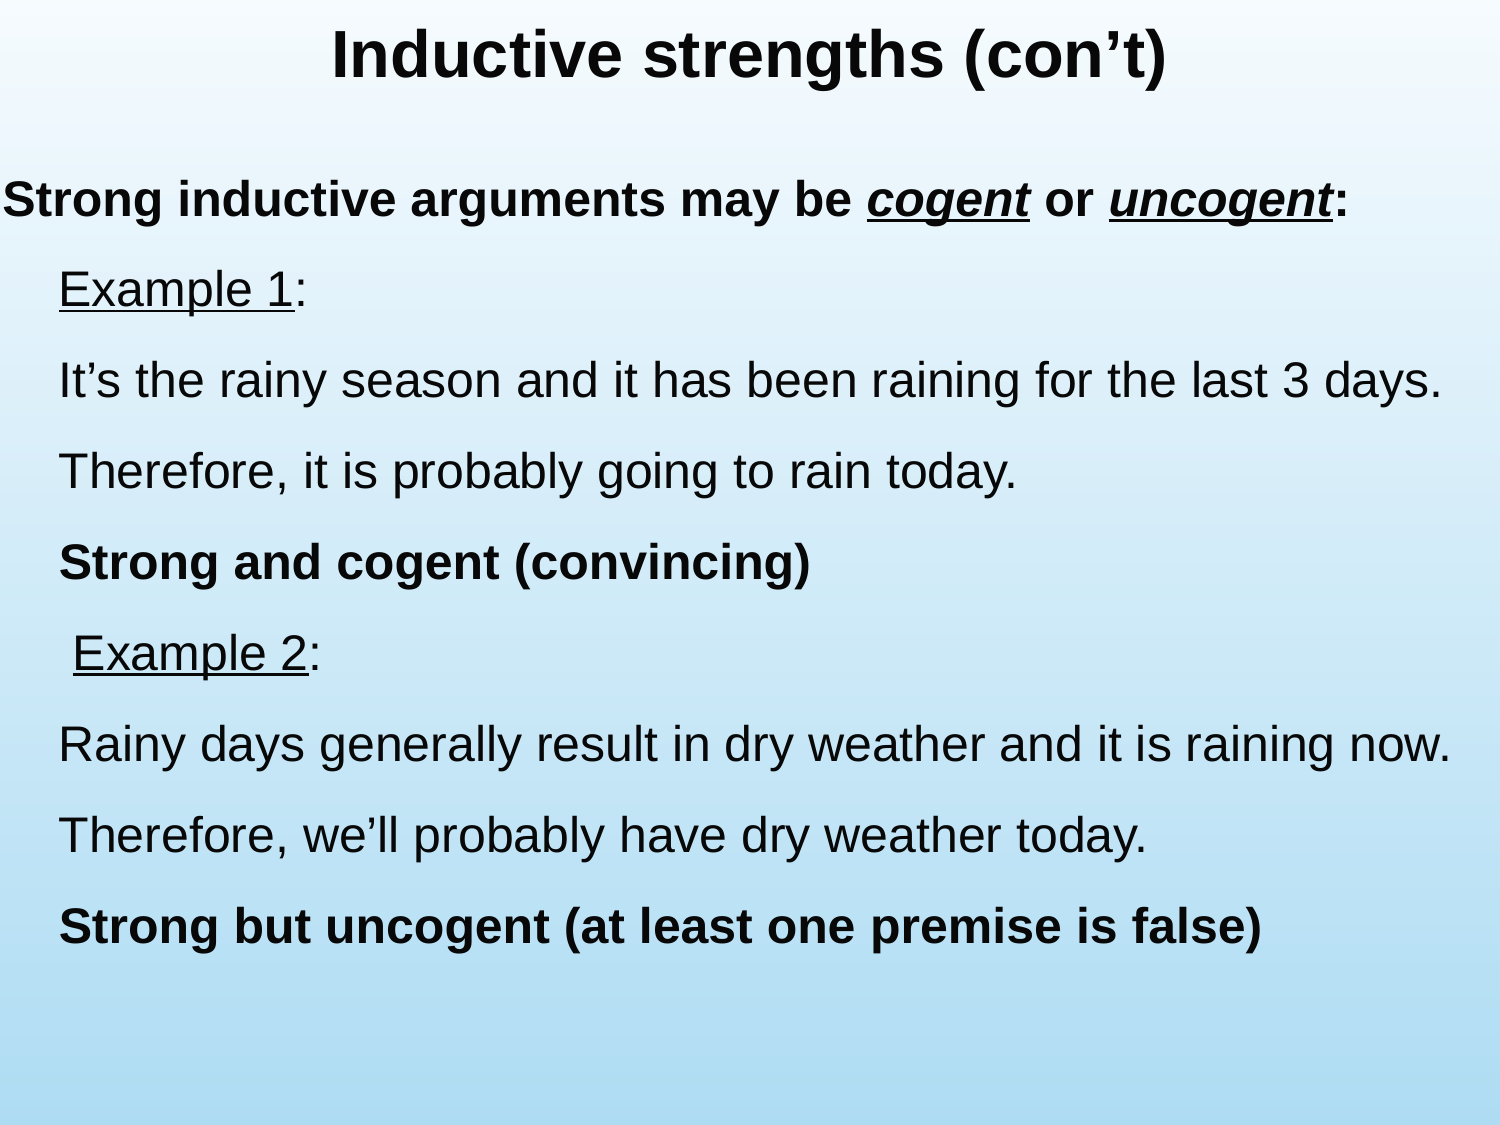

# Inductive strengths (con’t)
Strong inductive arguments may be cogent or uncogent:
	Example 1:
	It’s the rainy season and it has been raining for the last 3 days.
	Therefore, it is probably going to rain today.
	Strong and cogent (convincing)
	 Example 2:
	Rainy days generally result in dry weather and it is raining now.
	Therefore, we’ll probably have dry weather today.
	Strong but uncogent (at least one premise is false)